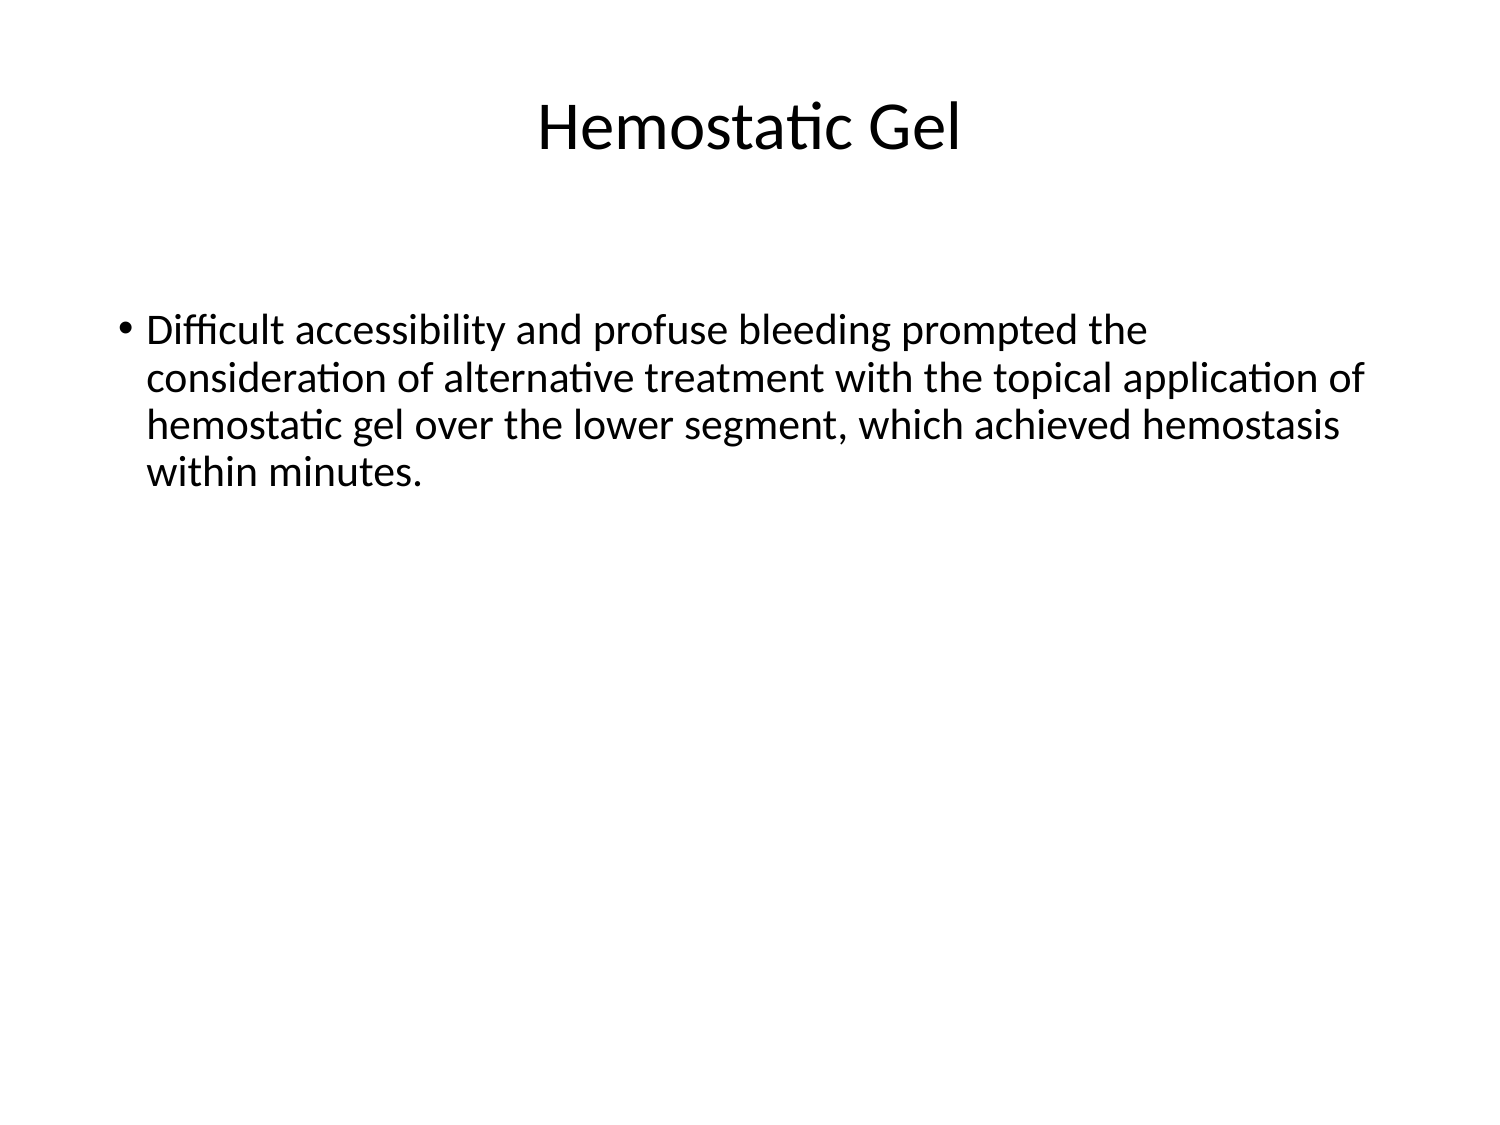

# Hemostatic Gel
Difficult accessibility and profuse bleeding prompted the consideration of alternative treatment with the topical application of hemostatic gel over the lower segment, which achieved hemostasis within minutes.